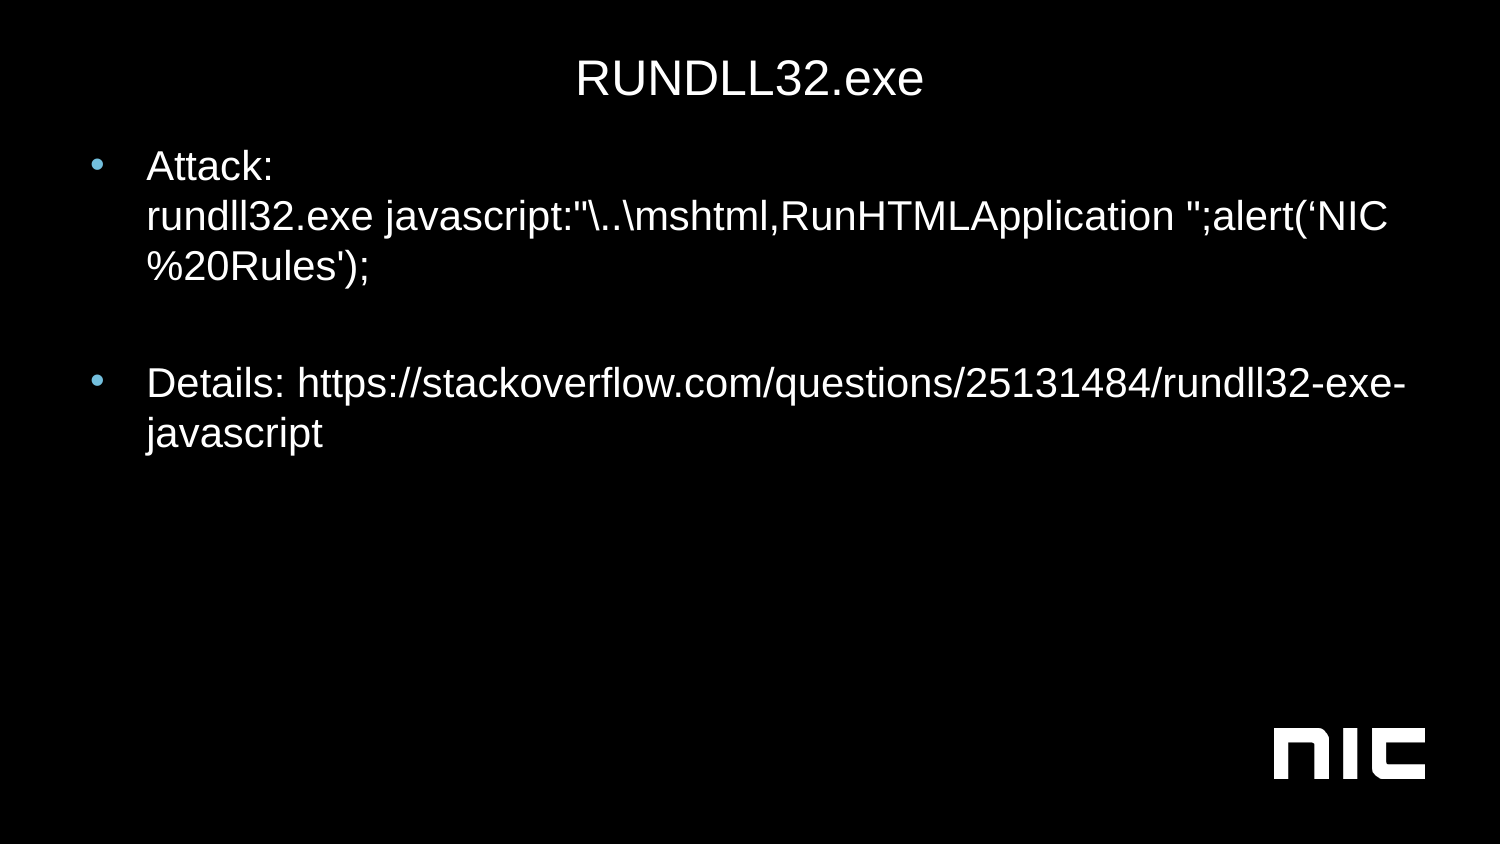

# RUNDLL32.exe
Attack:
rundll32.exe javascript:"\..\mshtml,RunHTMLApplication ";alert(‘NIC%20Rules');

Details: https://stackoverflow.com/questions/25131484/rundll32-exe-javascript